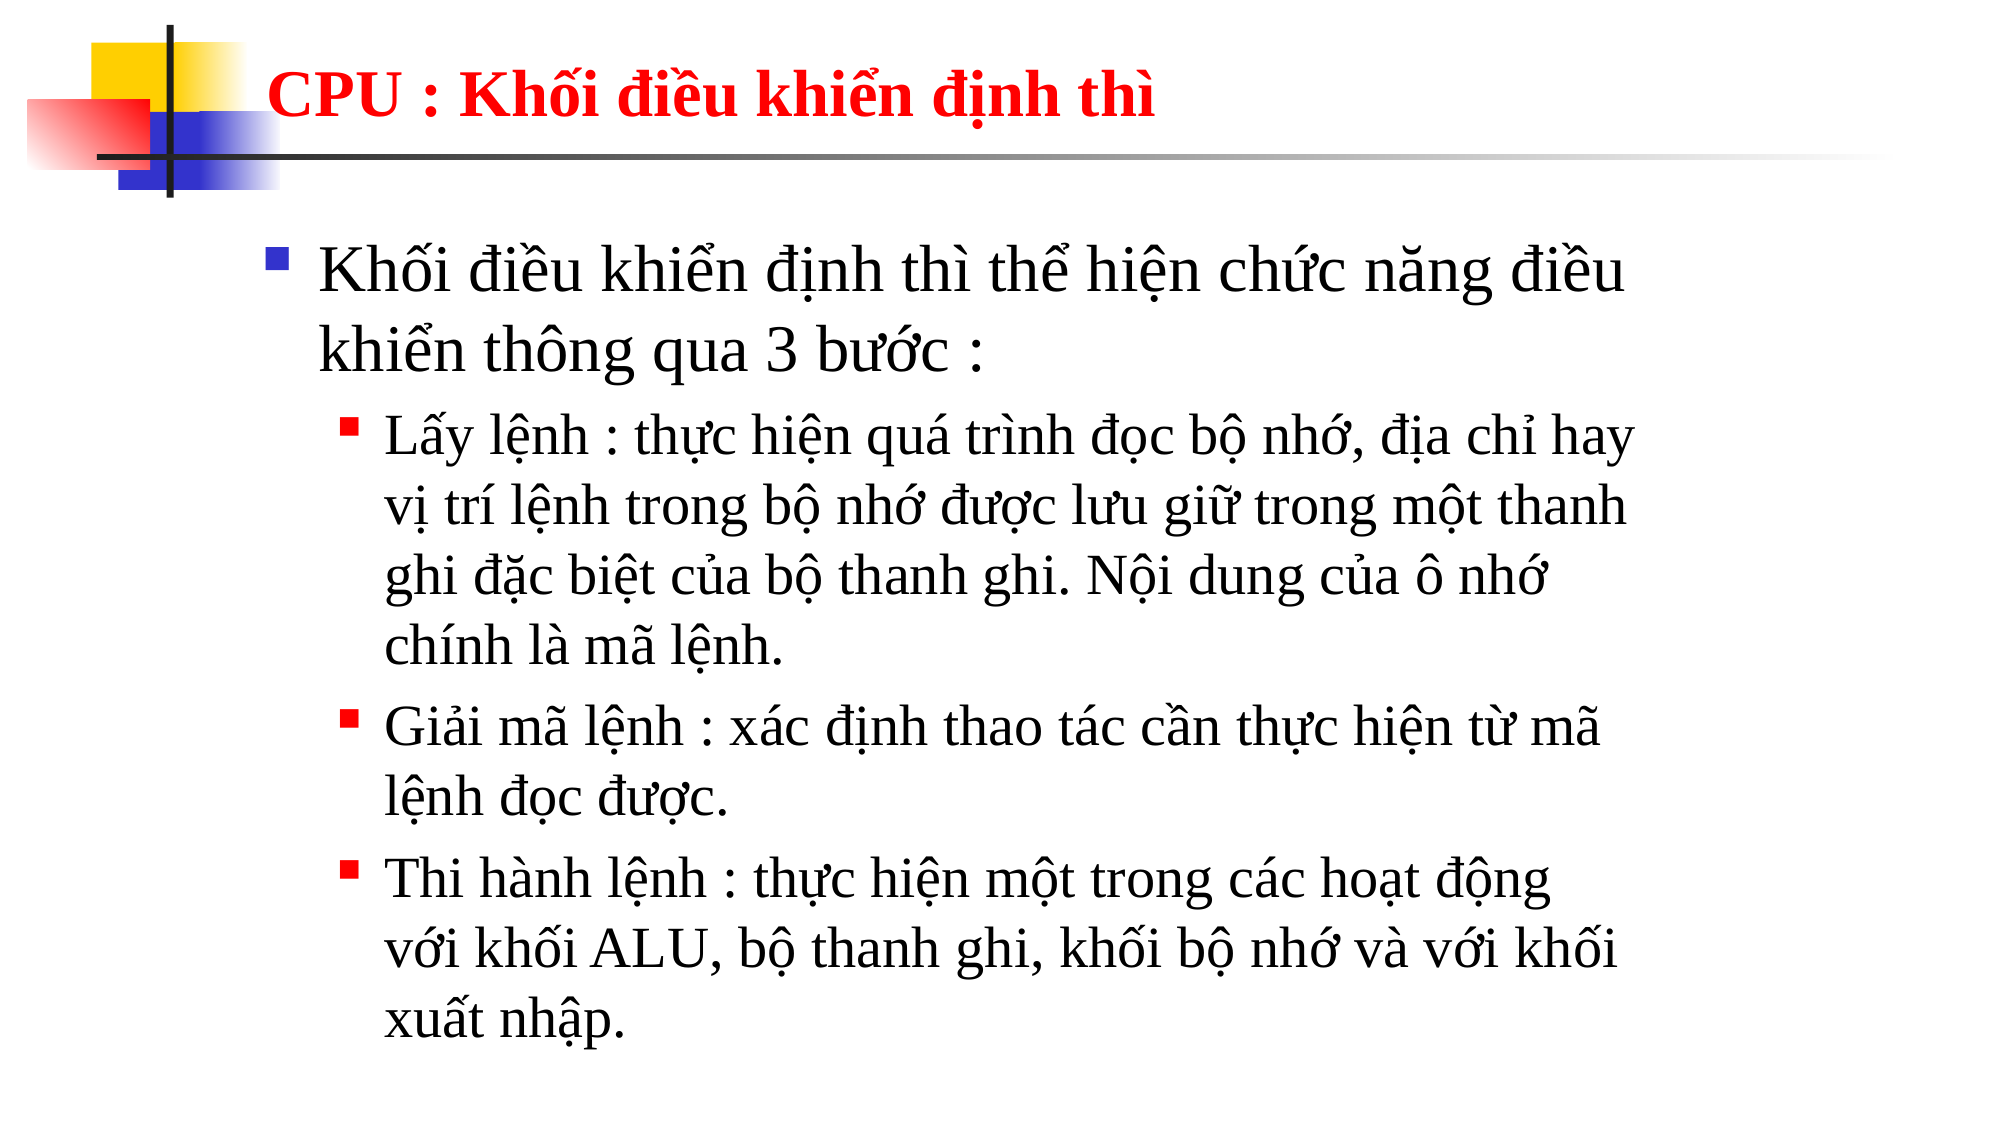

# CPU : Khối điều khiển định thì
Khối điều khiển định thì thể hiện chức năng điều khiển thông qua 3 bước :
Lấy lệnh : thực hiện quá trình đọc bộ nhớ, địa chỉ hay vị trí lệnh trong bộ nhớ được lưu giữ trong một thanh ghi đặc biệt của bộ thanh ghi. Nội dung của ô nhớ chính là mã lệnh.
Giải mã lệnh : xác định thao tác cần thực hiện từ mã lệnh đọc được.
Thi hành lệnh : thực hiện một trong các hoạt động với khối ALU, bộ thanh ghi, khối bộ nhớ và với khối xuất nhập.